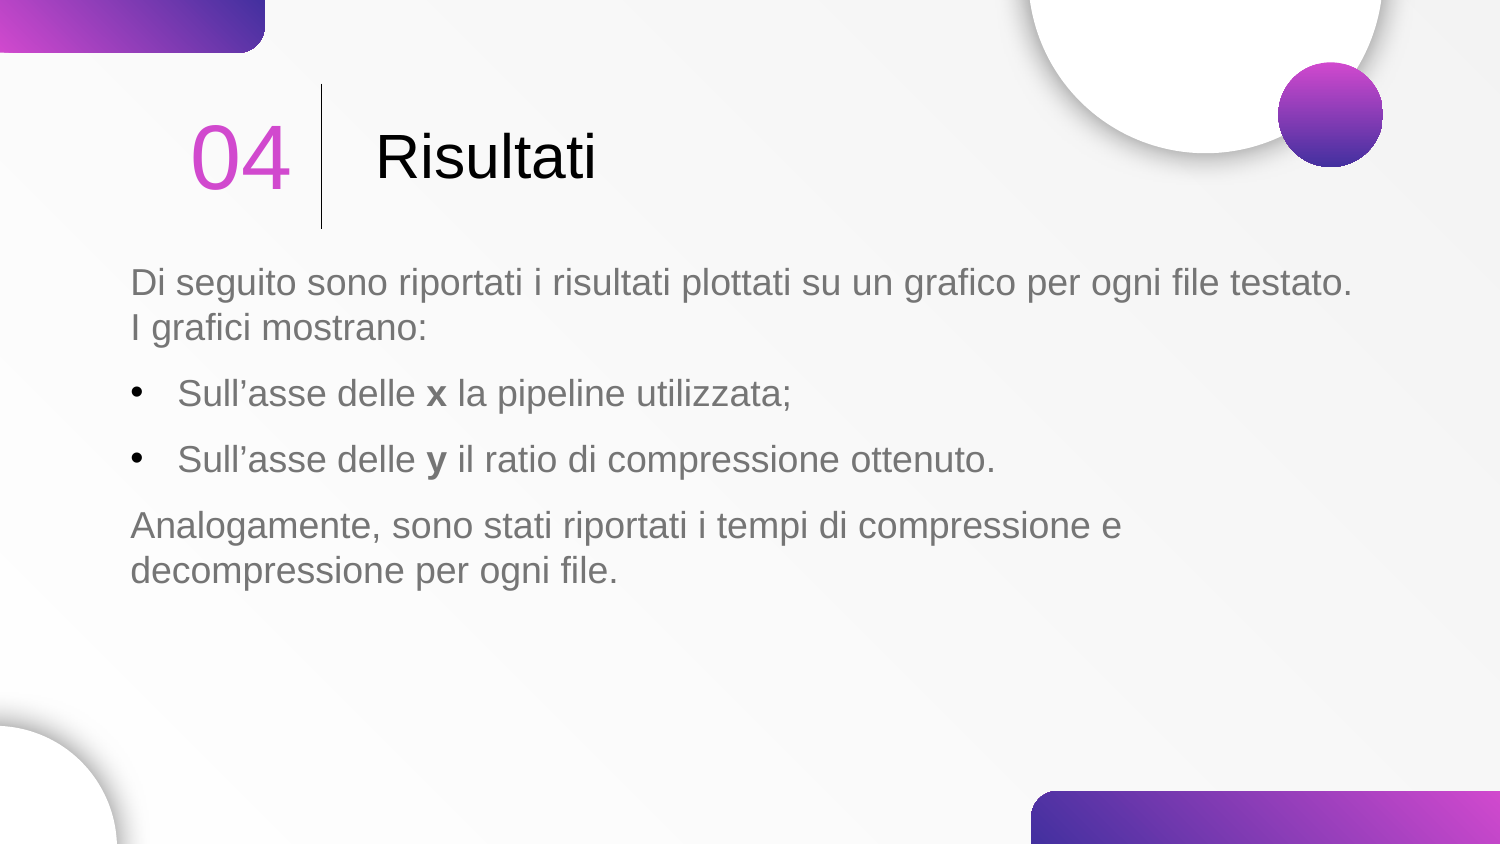

04
Risultati
Di seguito sono riportati i risultati plottati su un grafico per ogni file testato. I grafici mostrano:
Sull’asse delle x la pipeline utilizzata;
Sull’asse delle y il ratio di compressione ottenuto.
Analogamente, sono stati riportati i tempi di compressione e decompressione per ogni file.